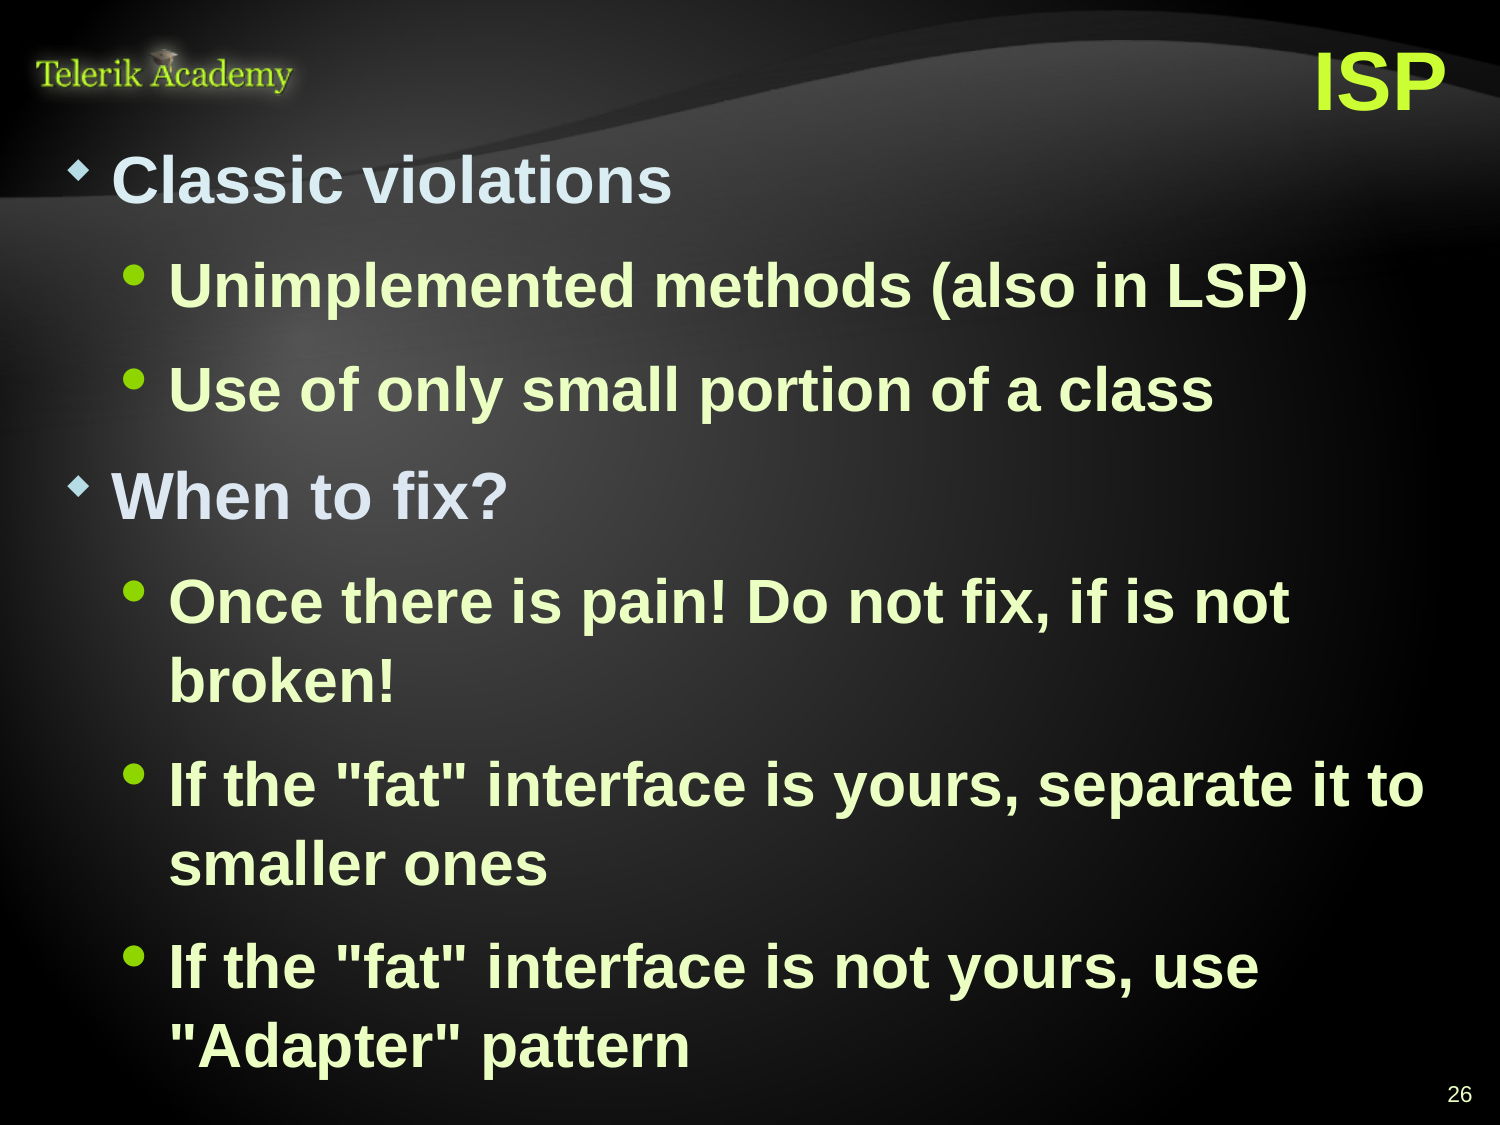

# ISP
Classic violations
Unimplemented methods (also in LSP)
Use of only small portion of a class
When to fix?
Once there is pain! Do not fix, if is not broken!
If the "fat" interface is yours, separate it to smaller ones
If the "fat" interface is not yours, use "Adapter" pattern

26